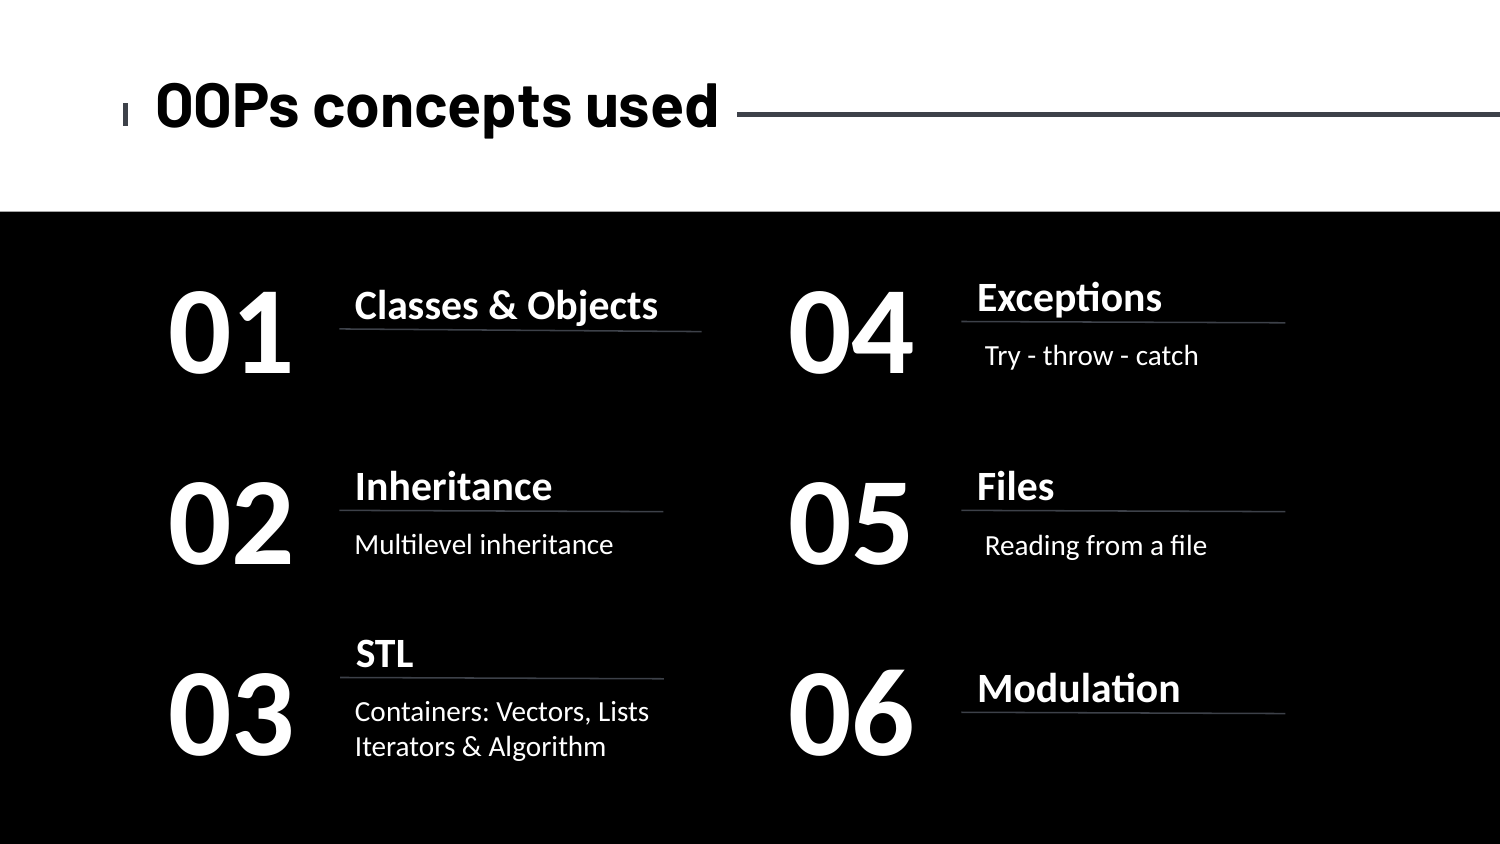

# OOPs concepts used
Exceptions
01
04
Classes & Objects
Try - throw - catch
Inheritance
Files
02
05
Multilevel inheritance
Reading from a file
STL
Modulation
03
06
Containers: Vectors, Lists
Iterators & Algorithm